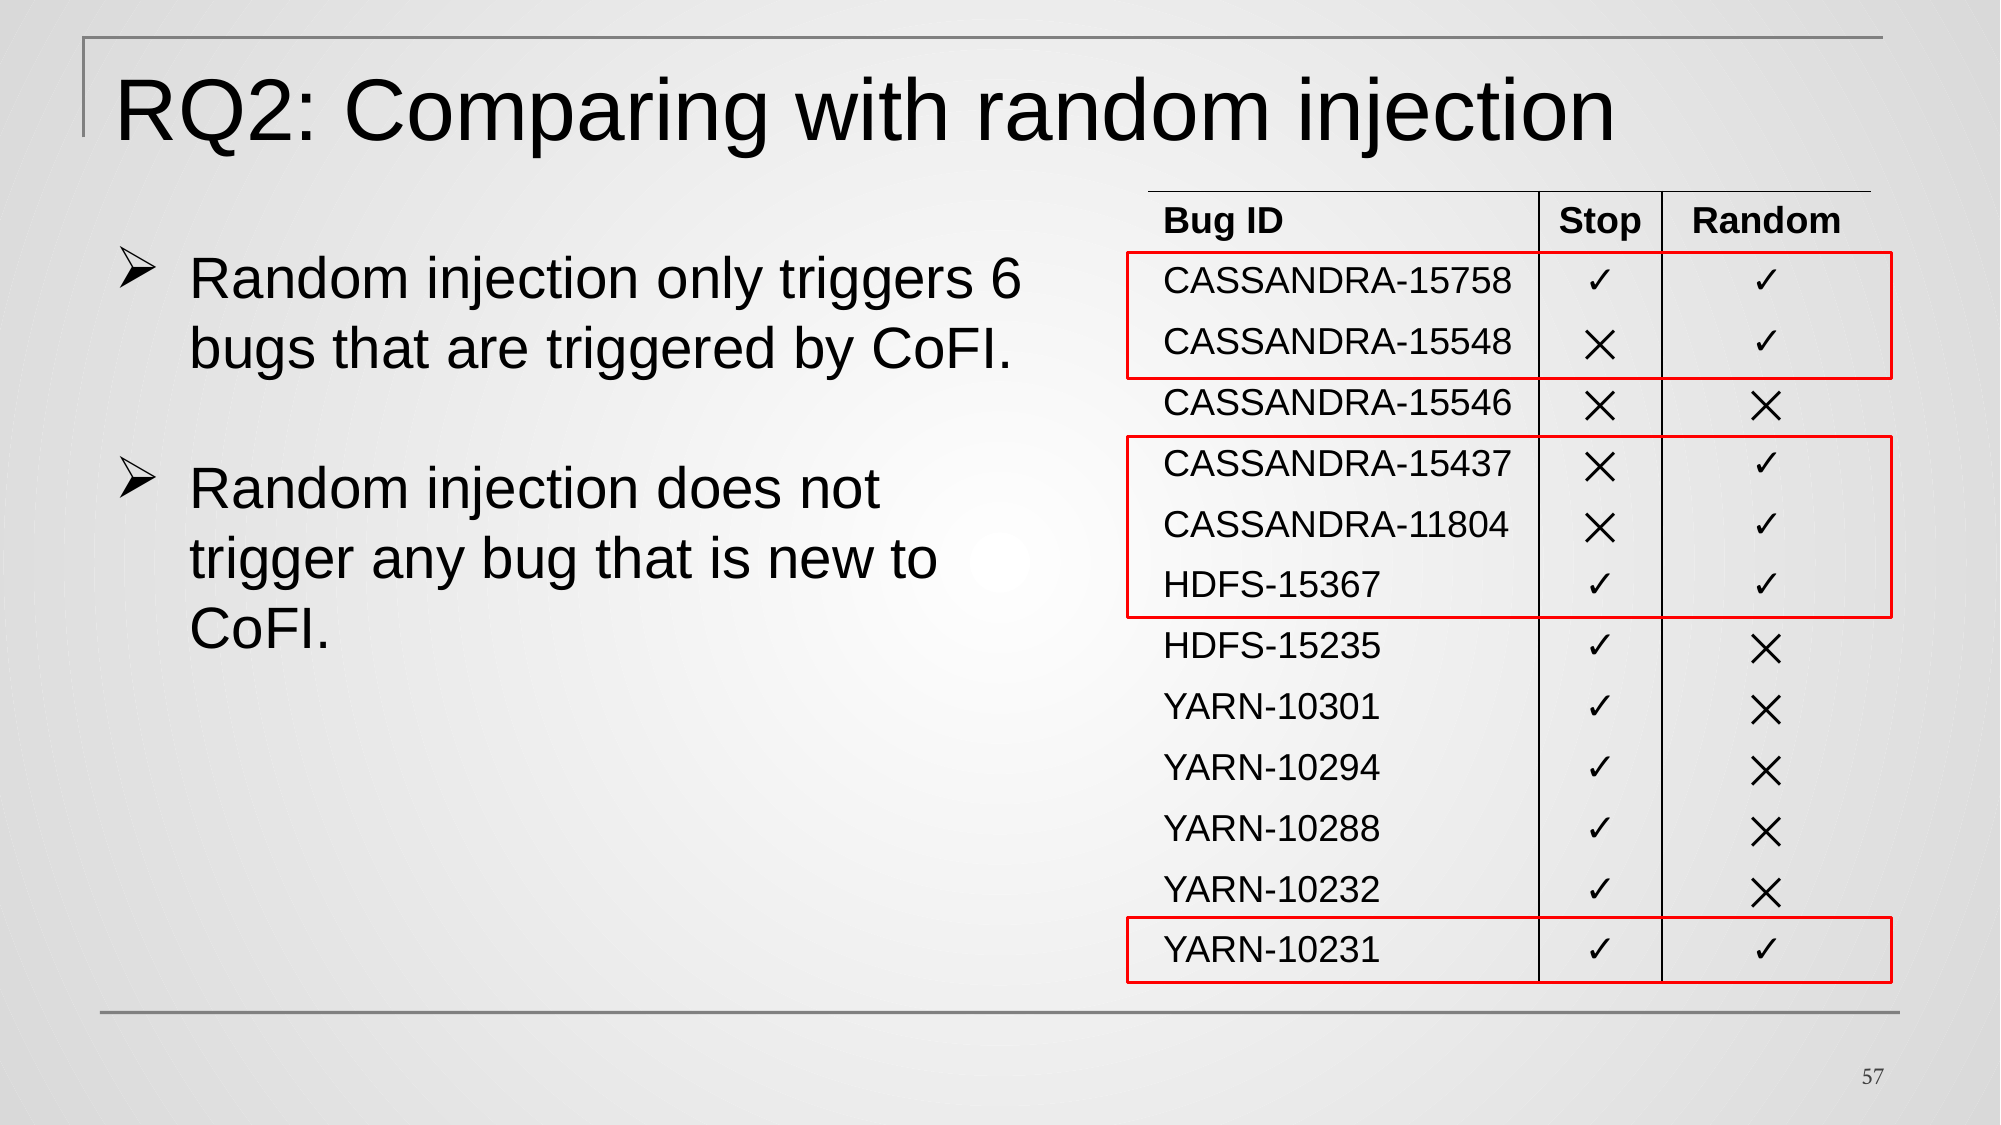

# RQ2: Comparing with random injection
| Bug ID | Stop | Random |
| --- | --- | --- |
| CASSANDRA-15758 | ✓ | ✓ |
| CASSANDRA-15548 | ⨉ | ✓ |
| CASSANDRA-15546 | ⨉ | ⨉ |
| CASSANDRA-15437 | ⨉ | ✓ |
| CASSANDRA-11804 | ⨉ | ✓ |
| HDFS-15367 | ✓ | ✓ |
| HDFS-15235 | ✓ | ⨉ |
| YARN-10301 | ✓ | ⨉ |
| YARN-10294 | ✓ | ⨉ |
| YARN-10288 | ✓ | ⨉ |
| YARN-10232 | ✓ | ⨉ |
| YARN-10231 | ✓ | ✓ |
Random injection only triggers 6 bugs that are triggered by CoFI.

Random injection does not trigger any bug that is new to CoFI.

57